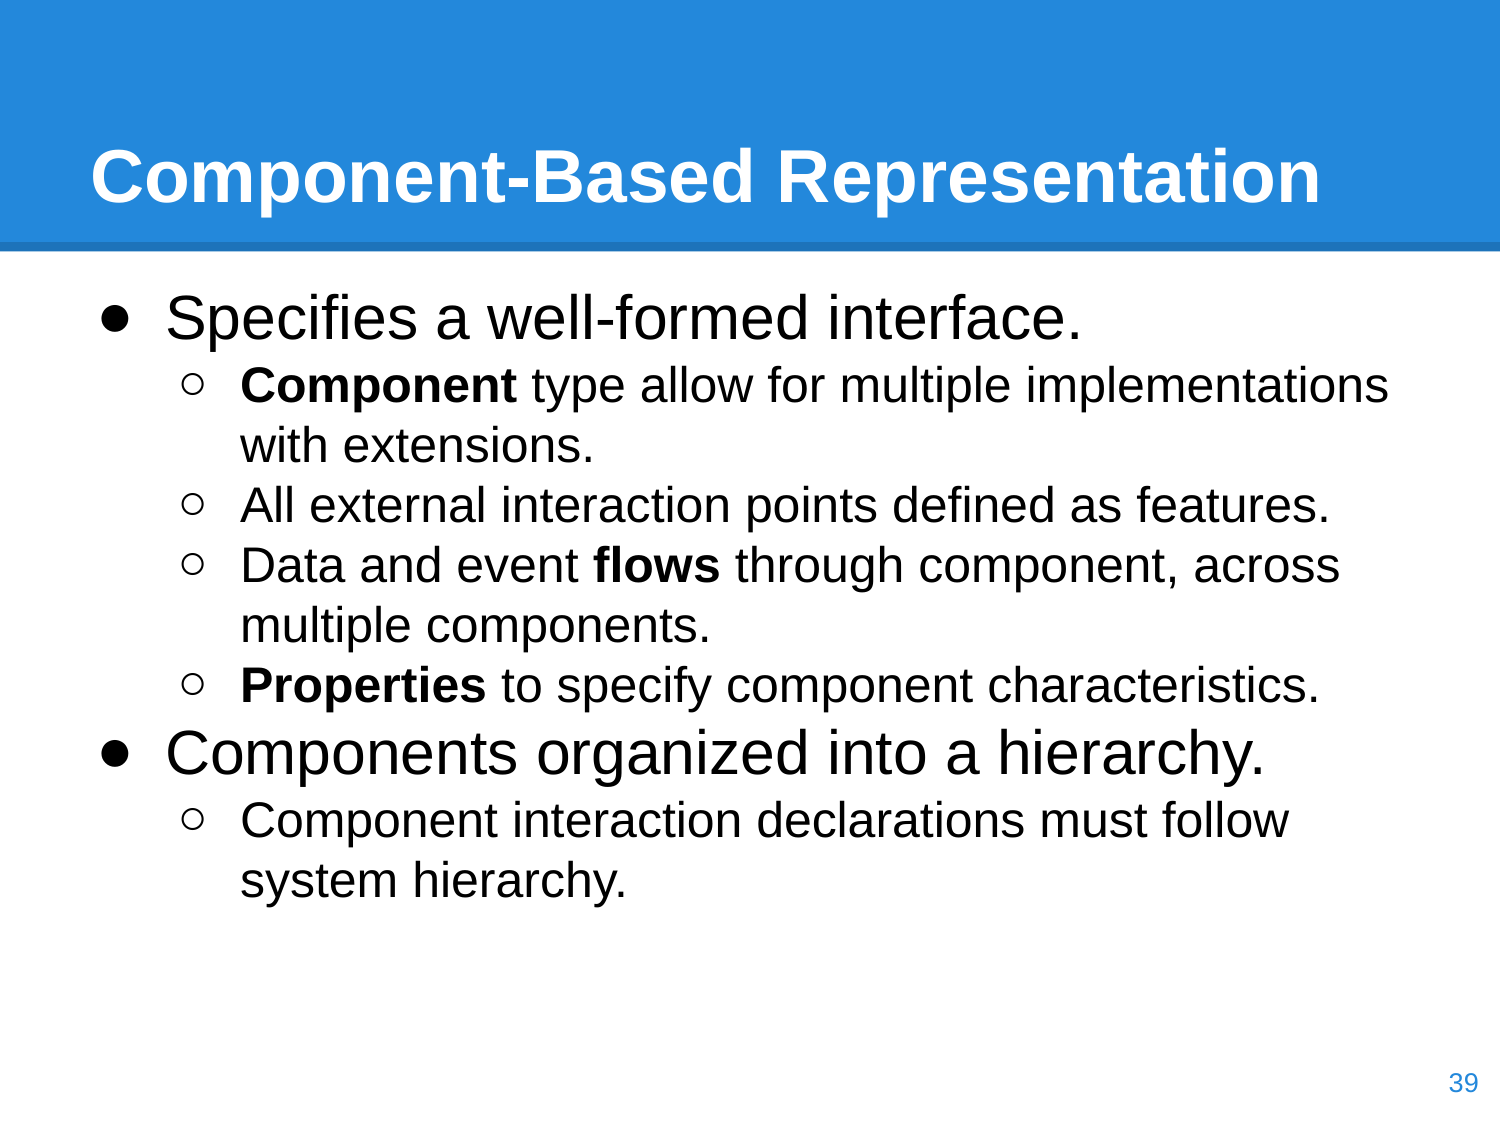

# Component-Based Representation
Specifies a well-formed interface.
Component type allow for multiple implementations with extensions.
All external interaction points defined as features.
Data and event flows through component, across multiple components.
Properties to specify component characteristics.
Components organized into a hierarchy.
Component interaction declarations must follow system hierarchy.
39